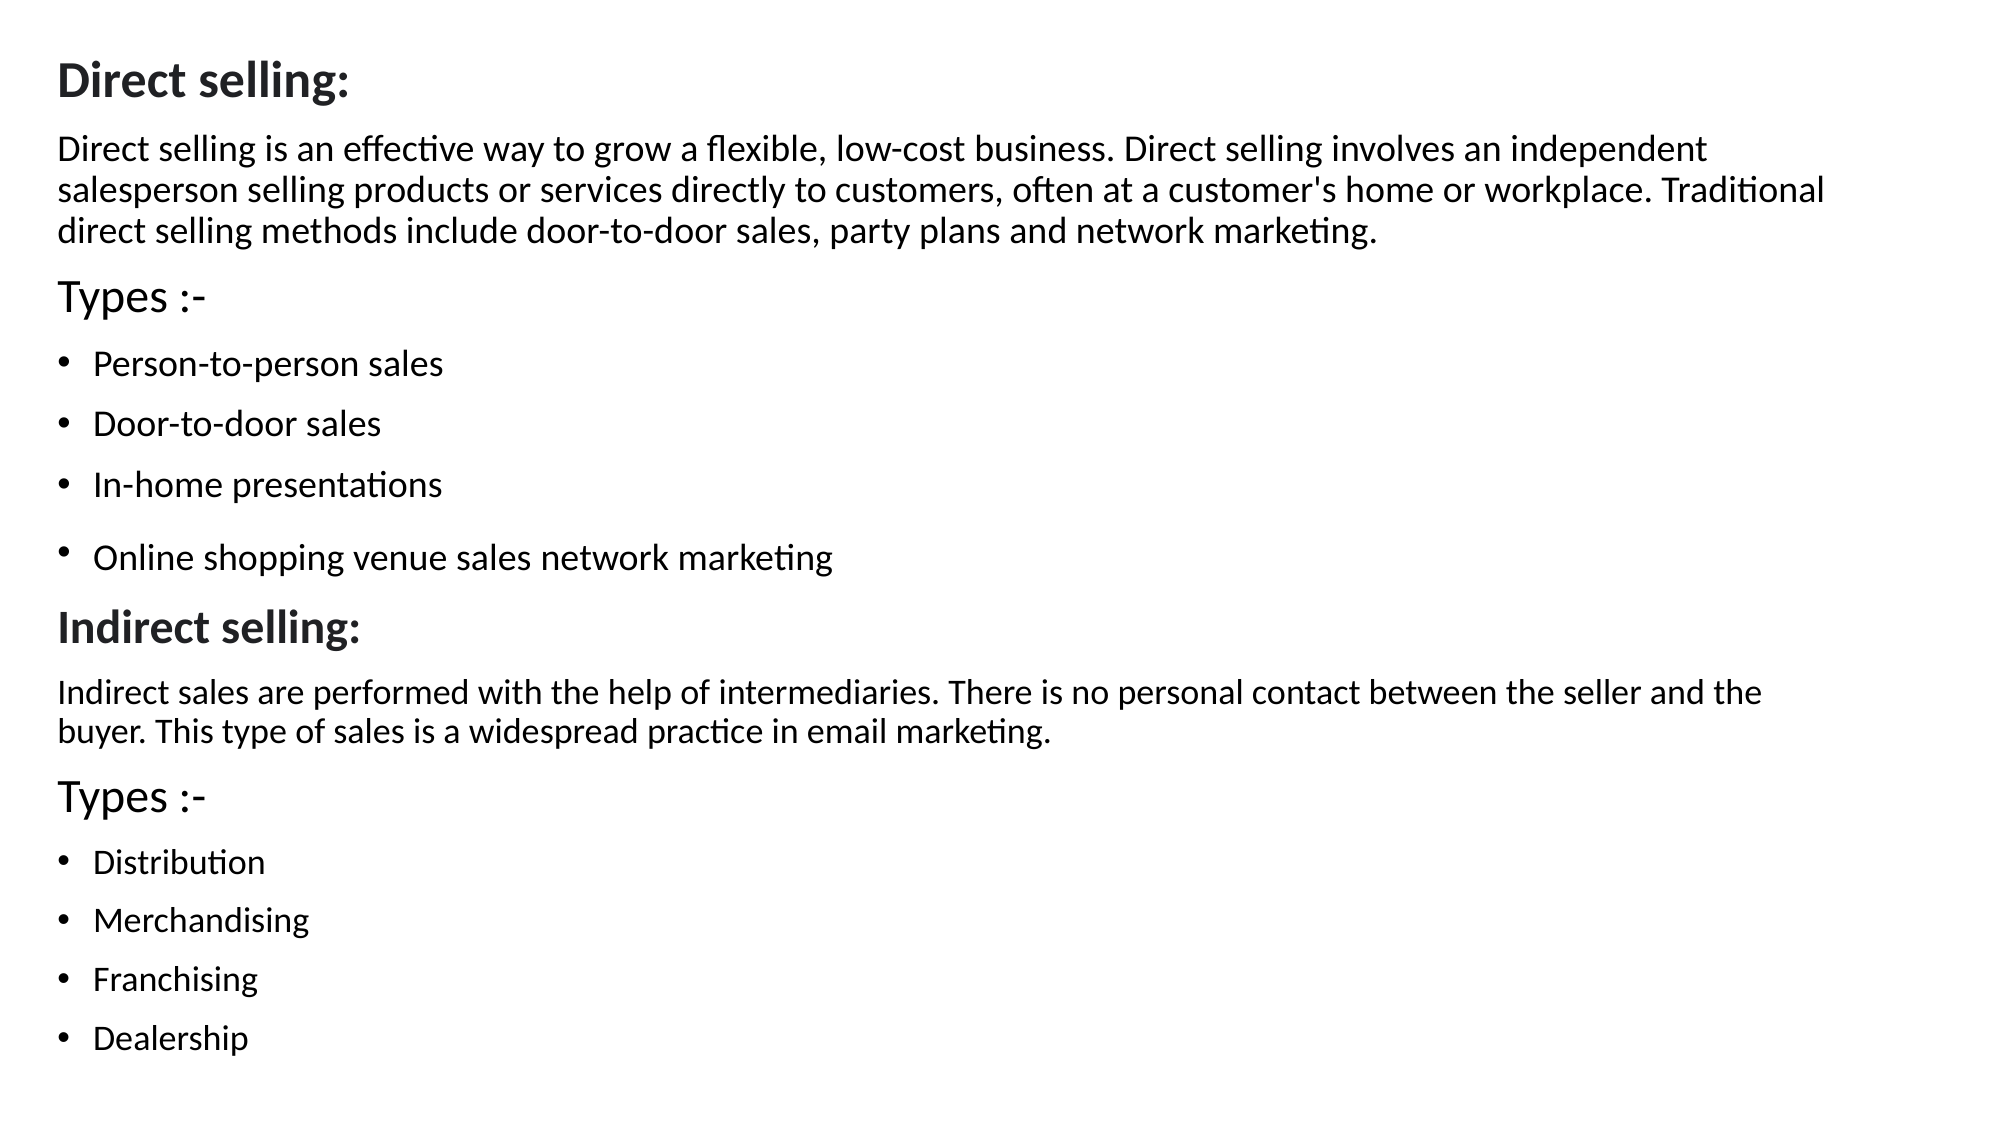

Direct selling:
Direct selling is an effective way to grow a flexible, low-cost business. Direct selling involves an independent salesperson selling products or services directly to customers, often at a customer's home or workplace. Traditional direct selling methods include door-to-door sales, party plans and network marketing.
Types :-
Person-to-person sales
Door-to-door sales
In-home presentations
Online shopping venue sales network marketing
Indirect selling:
Indirect sales are performed with the help of intermediaries. There is no personal contact between the seller and the buyer. This type of sales is a widespread practice in email marketing.
Types :-
Distribution
Merchandising
Franchising
Dealership